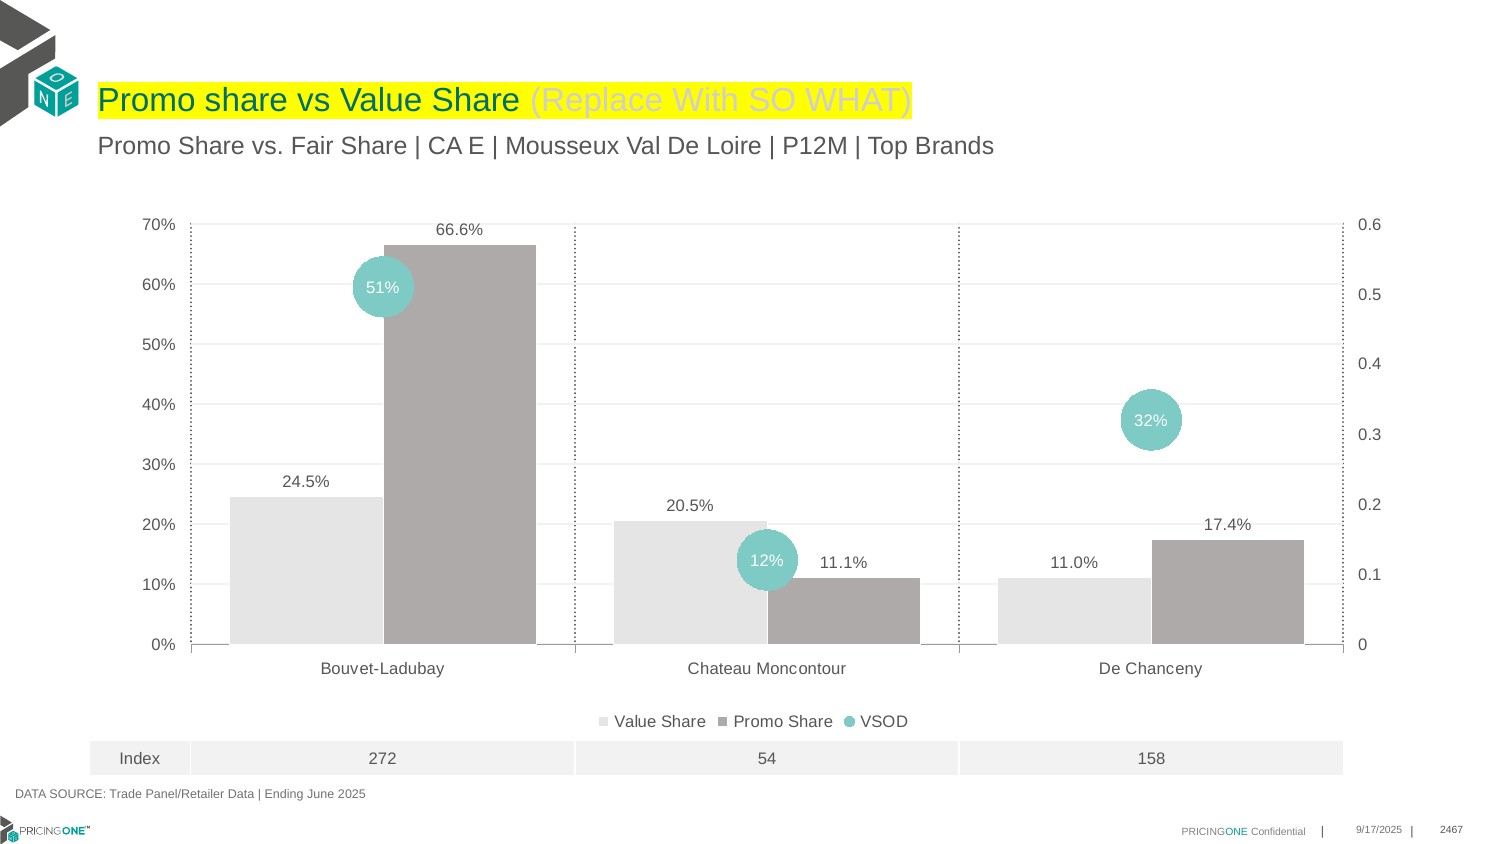

# Promo share vs Value Share (Replace With SO WHAT)
Promo Share vs. Fair Share | CA E | Mousseux Val De Loire | P12M | Top Brands

### Chart

| Category | Value Share | Promo Share | VSOD |
|---|---|---|---|
| Bouvet-Ladubay | 0.24517820259462003 | 0.6658748645095823 | 0.51 |
| Chateau Moncontour | 0.20506993787358024 | 0.11067549180138835 | 0.12 |
| De Chanceny | 0.11014352785544144 | 0.17354304559396694 | 0.32 |
| Index | 272 | 54 | 158 |
| --- | --- | --- | --- |
DATA SOURCE: Trade Panel/Retailer Data | Ending June 2025

9/17/2025
2467